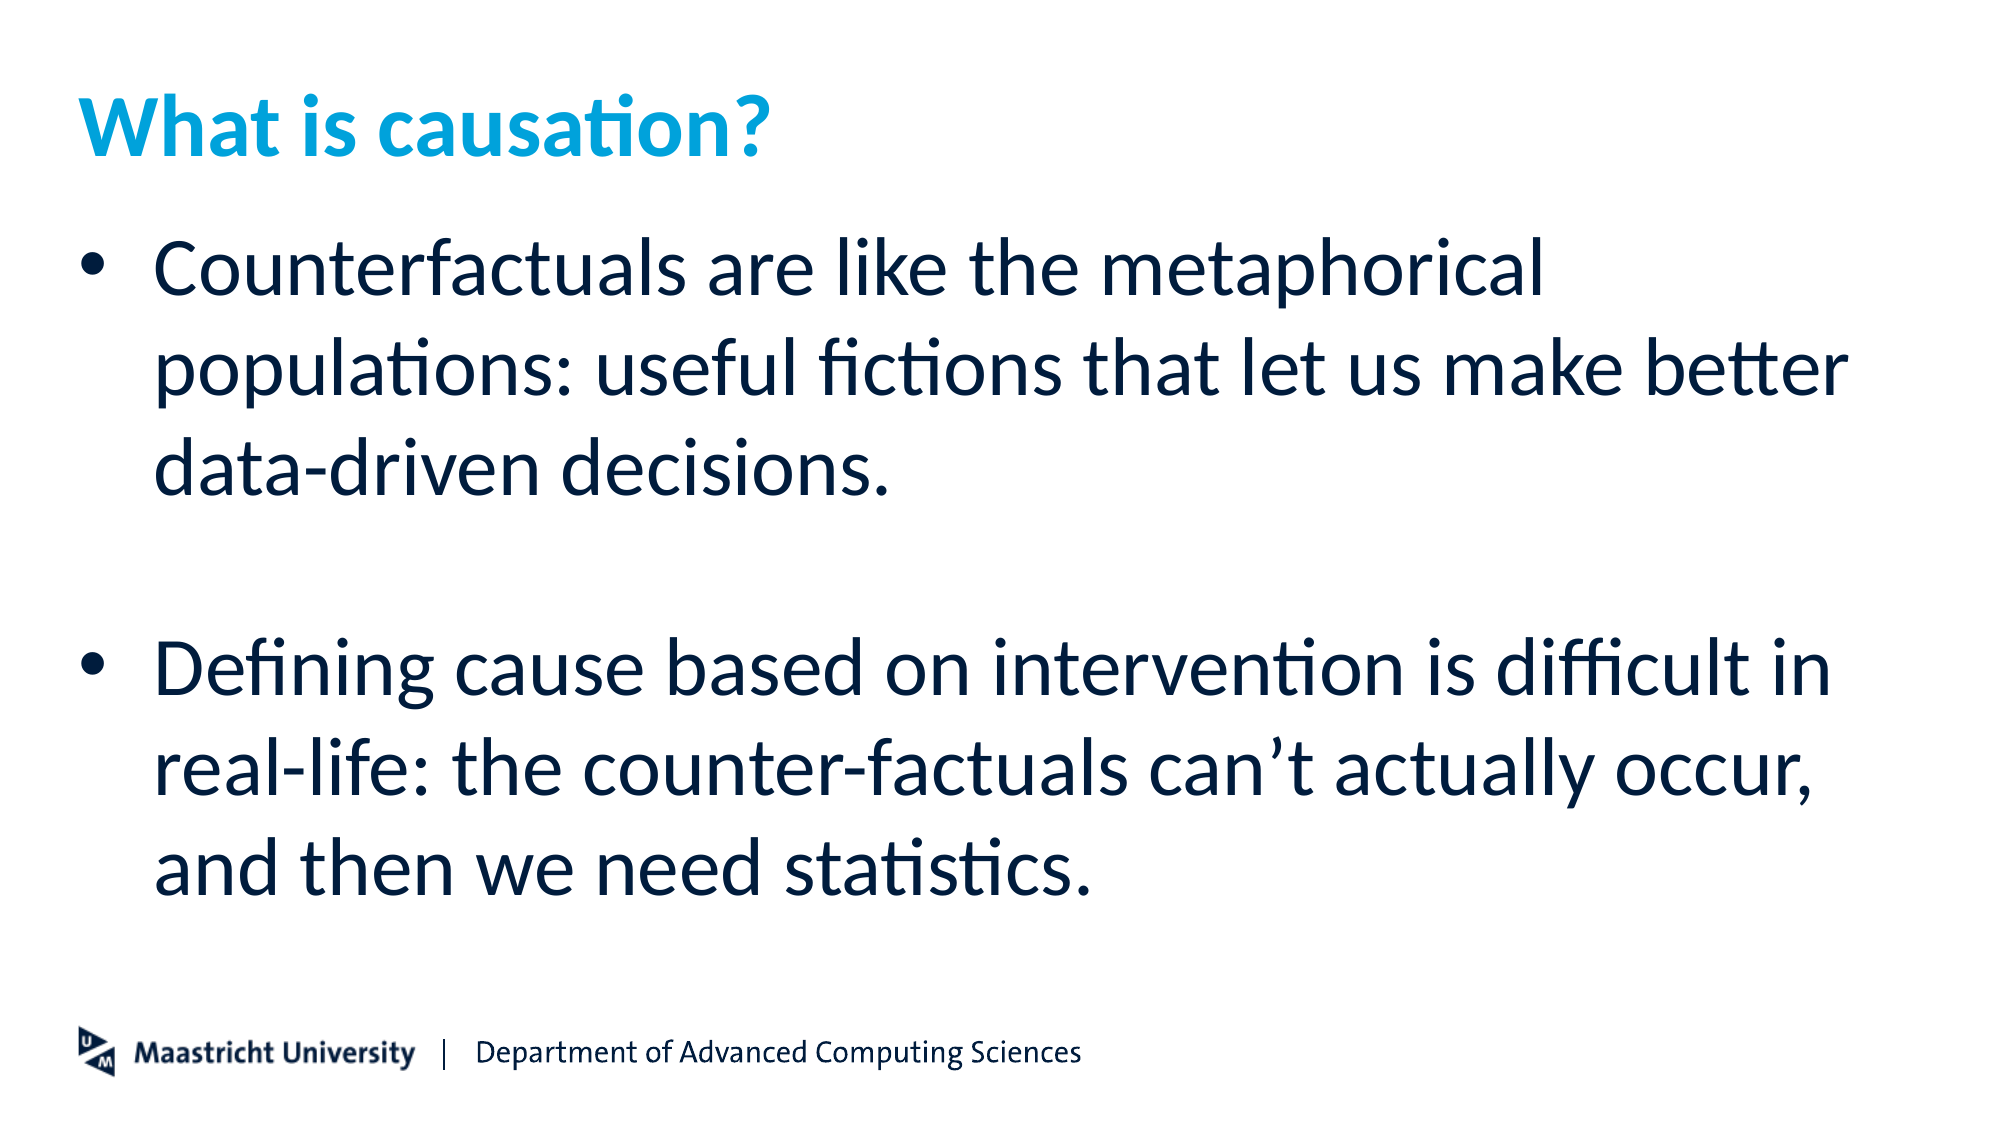

# What is causation?
Counterfactuals are like the metaphorical populations: useful fictions that let us make better data-driven decisions.

Defining cause based on intervention is difficult in real-life: the counter-factuals can’t actually occur, and then we need statistics.